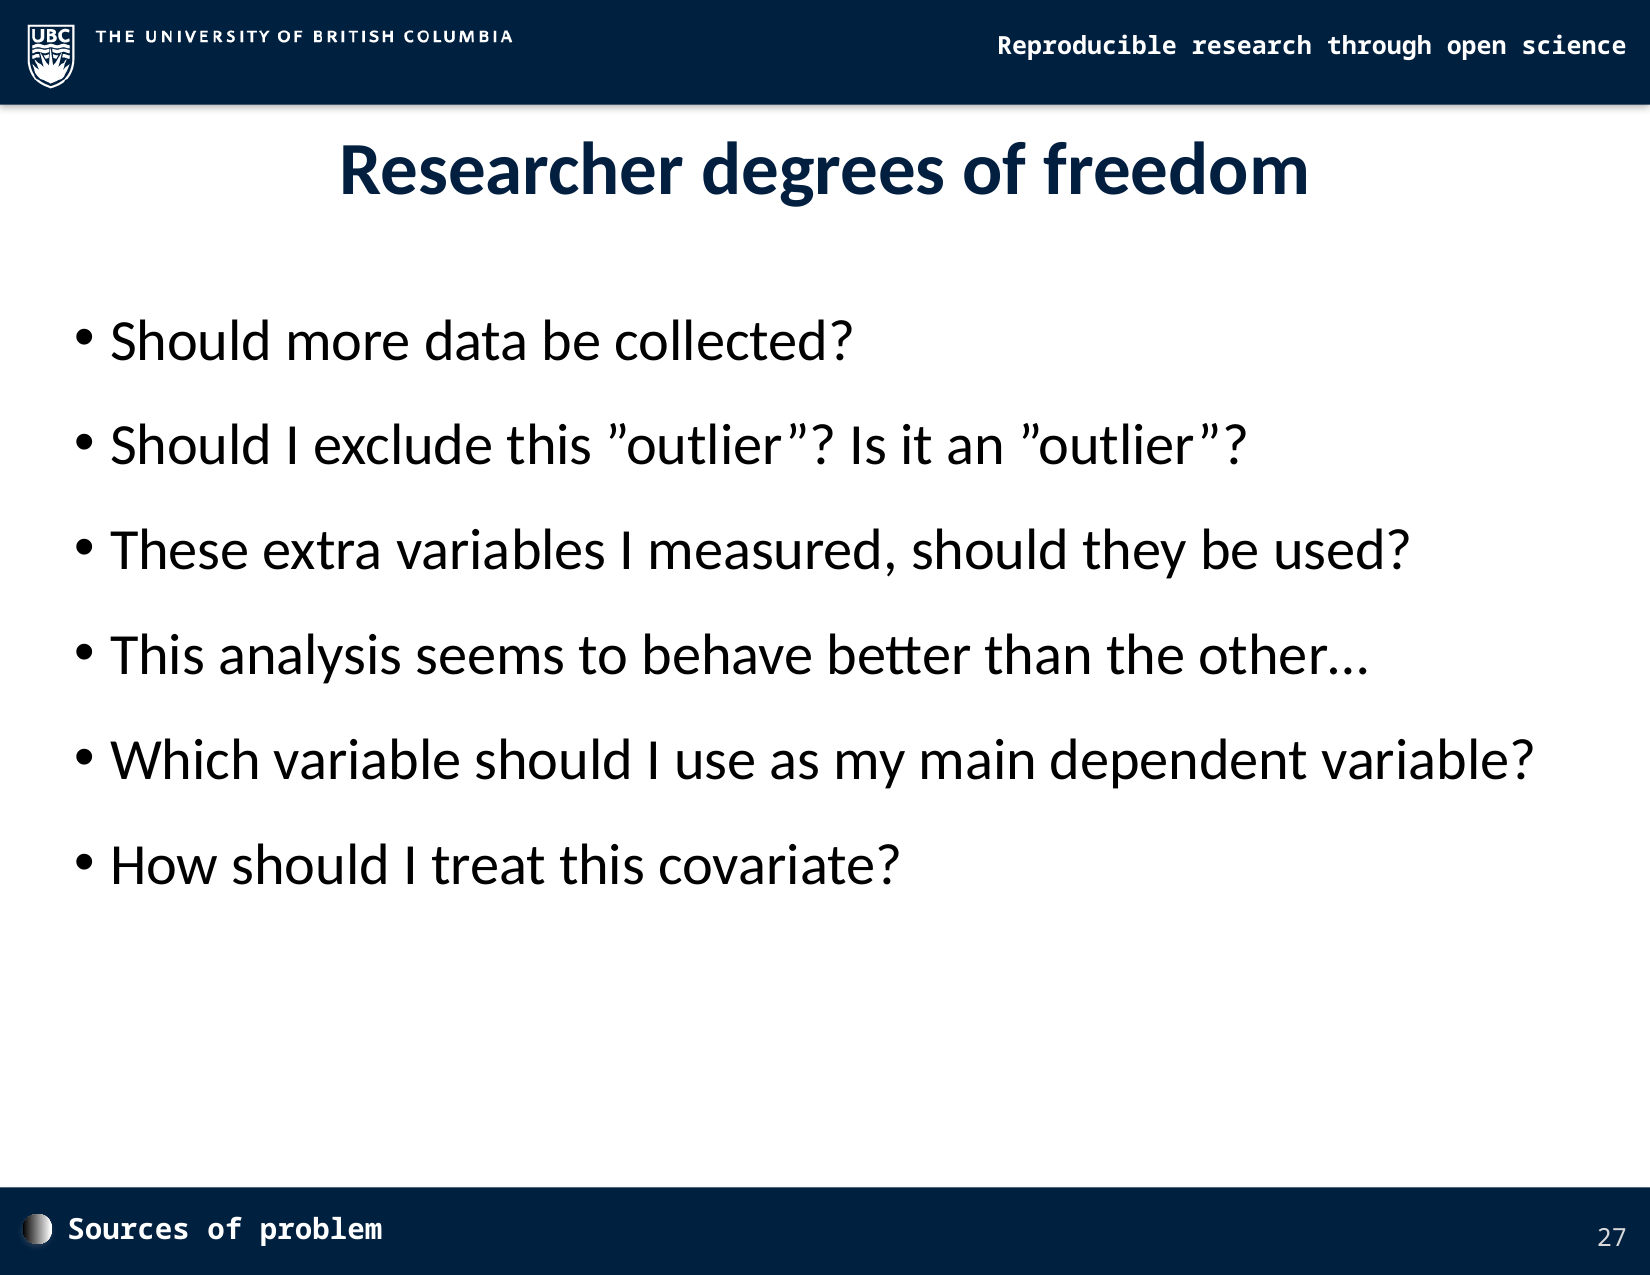

Researcher degrees of freedom
Should more data be collected?
Should I exclude this ”outlier”? Is it an ”outlier”?
These extra variables I measured, should they be used?
This analysis seems to behave better than the other…
Which variable should I use as my main dependent variable?
How should I treat this covariate?
Sources of problem

27